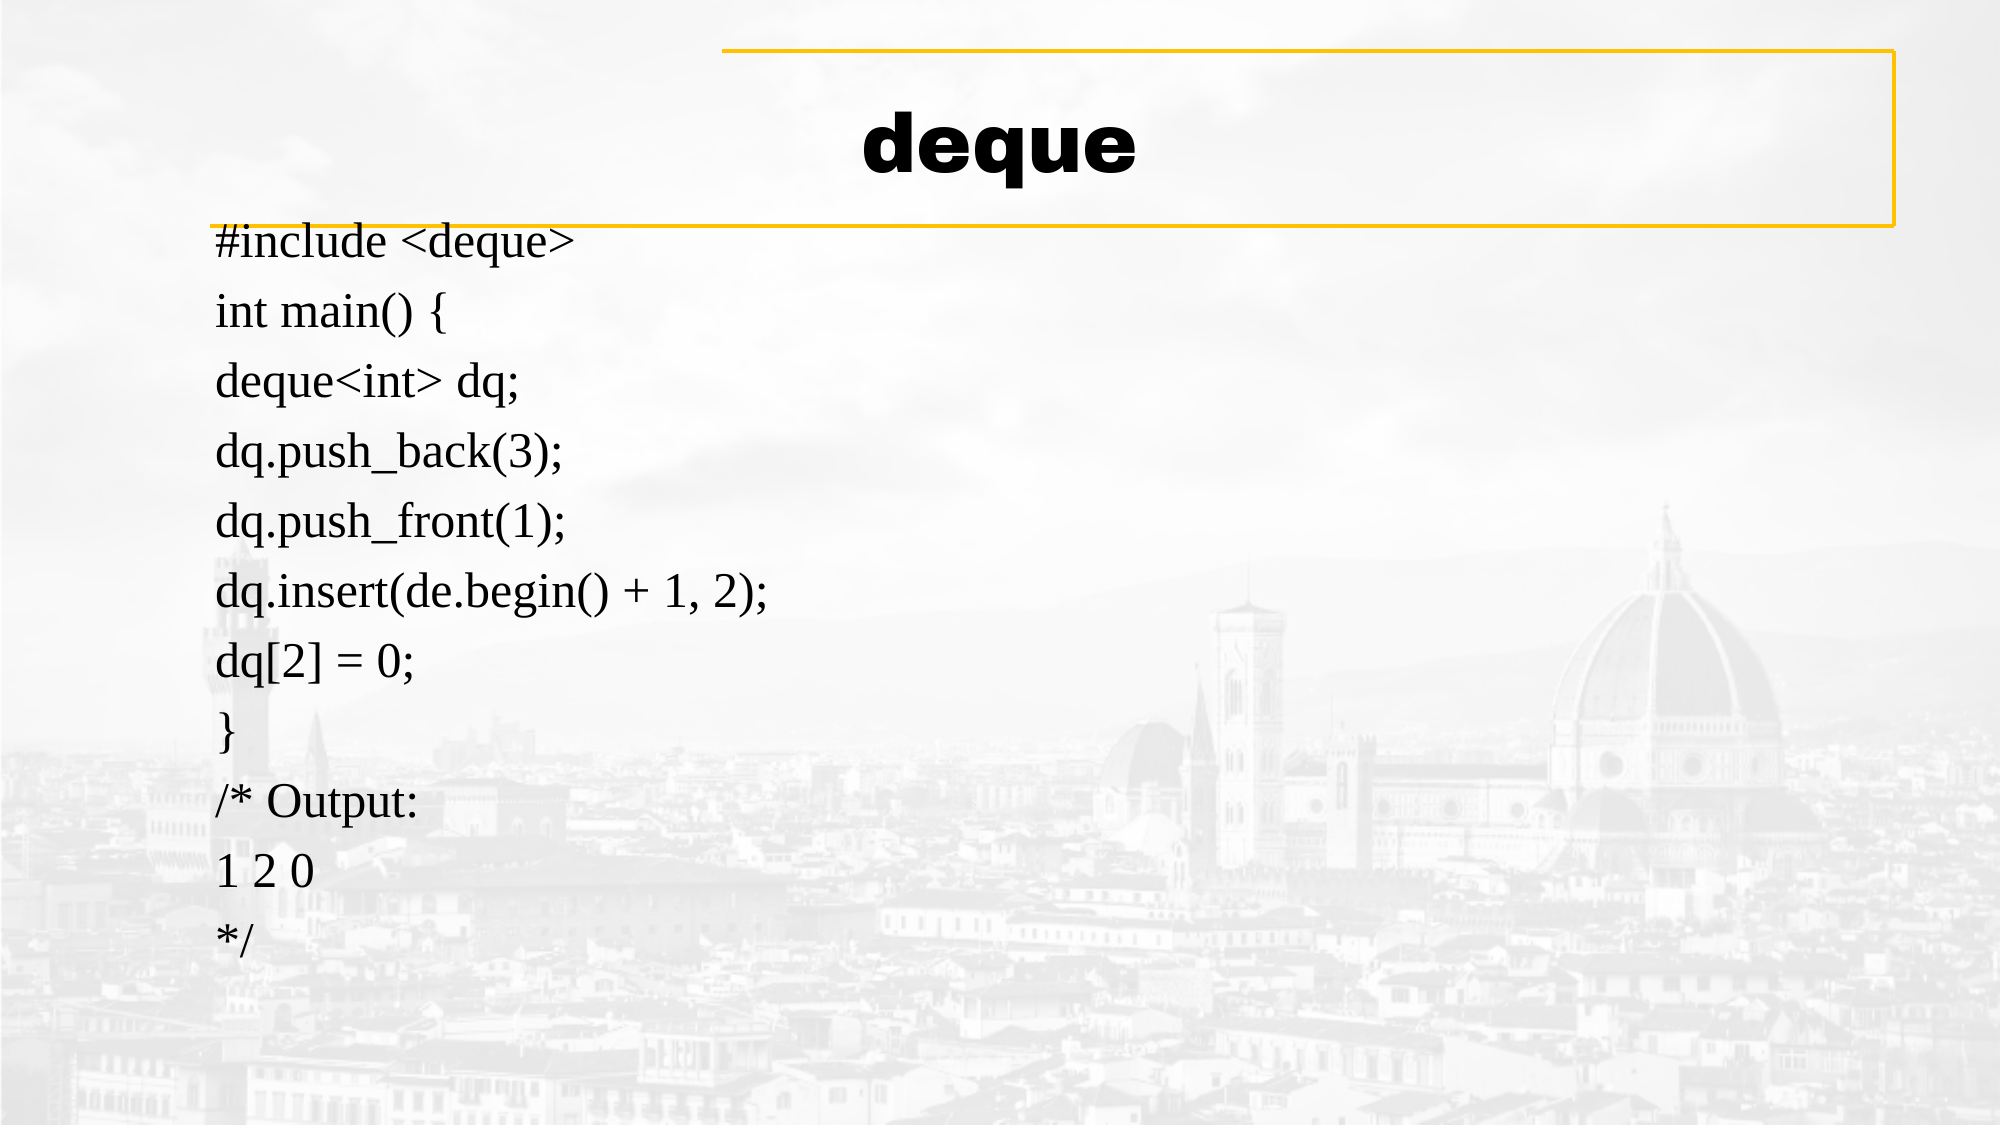

# deque
#include <deque>
int main() {
deque<int> dq;
dq.push_back(3);
dq.push_front(1);
dq.insert(de.begin() + 1, 2);
dq[2] = 0;
}
/* Output:
1 2 0
*/